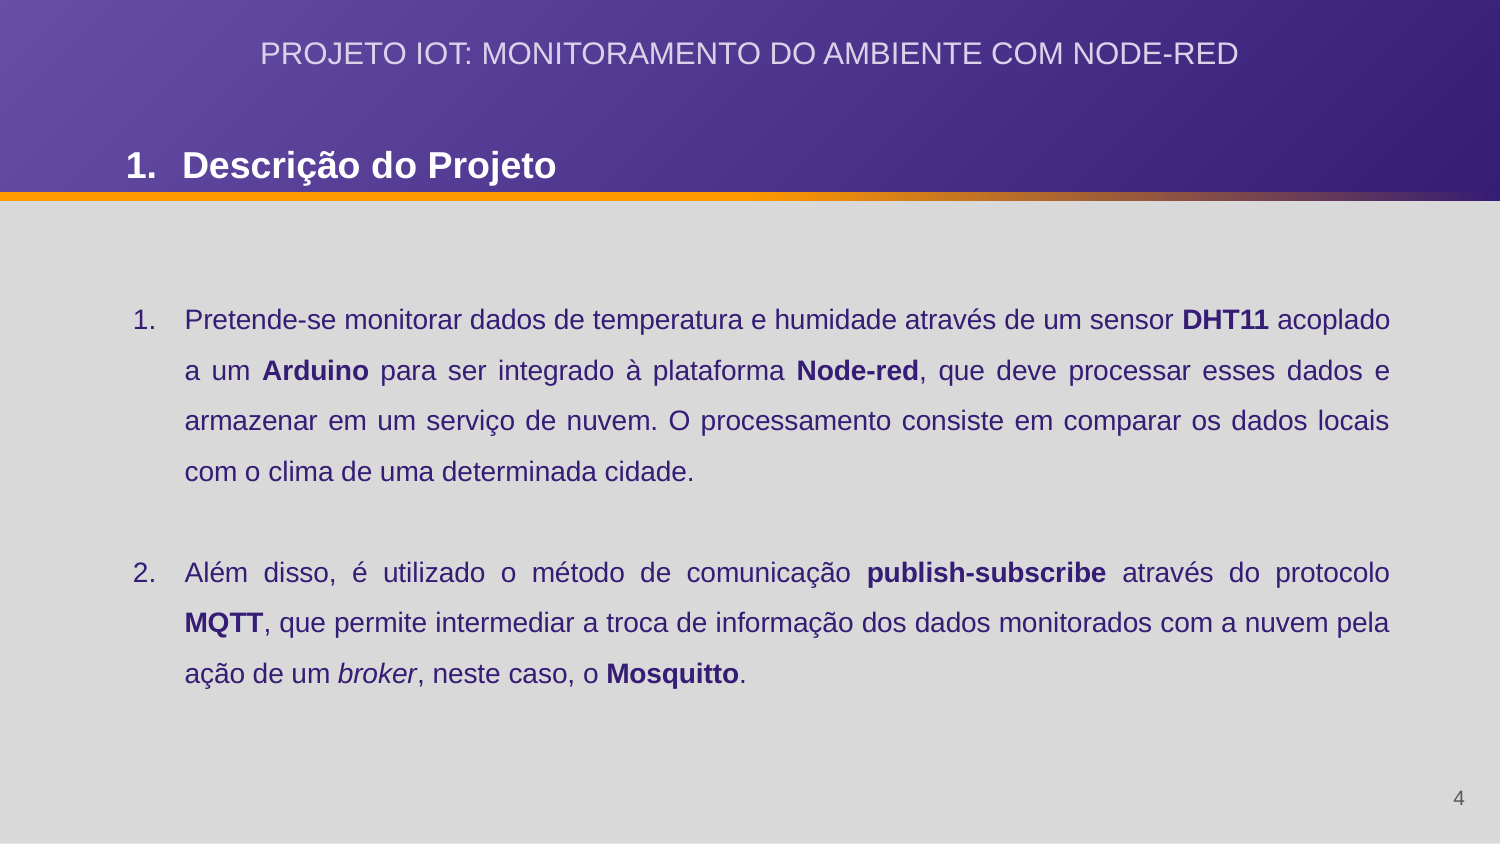

# PROJETO IOT: MONITORAMENTO DO AMBIENTE COM NODE-RED
Descrição do Projeto

Pretende-se monitorar dados de temperatura e humidade através de um sensor DHT11 acoplado a um Arduino para ser integrado à plataforma Node-red, que deve processar esses dados e armazenar em um serviço de nuvem. O processamento consiste em comparar os dados locais com o clima de uma determinada cidade.

Além disso, é utilizado o método de comunicação publish-subscribe através do protocolo MQTT, que permite intermediar a troca de informação dos dados monitorados com a nuvem pela ação de um broker, neste caso, o Mosquitto.
4